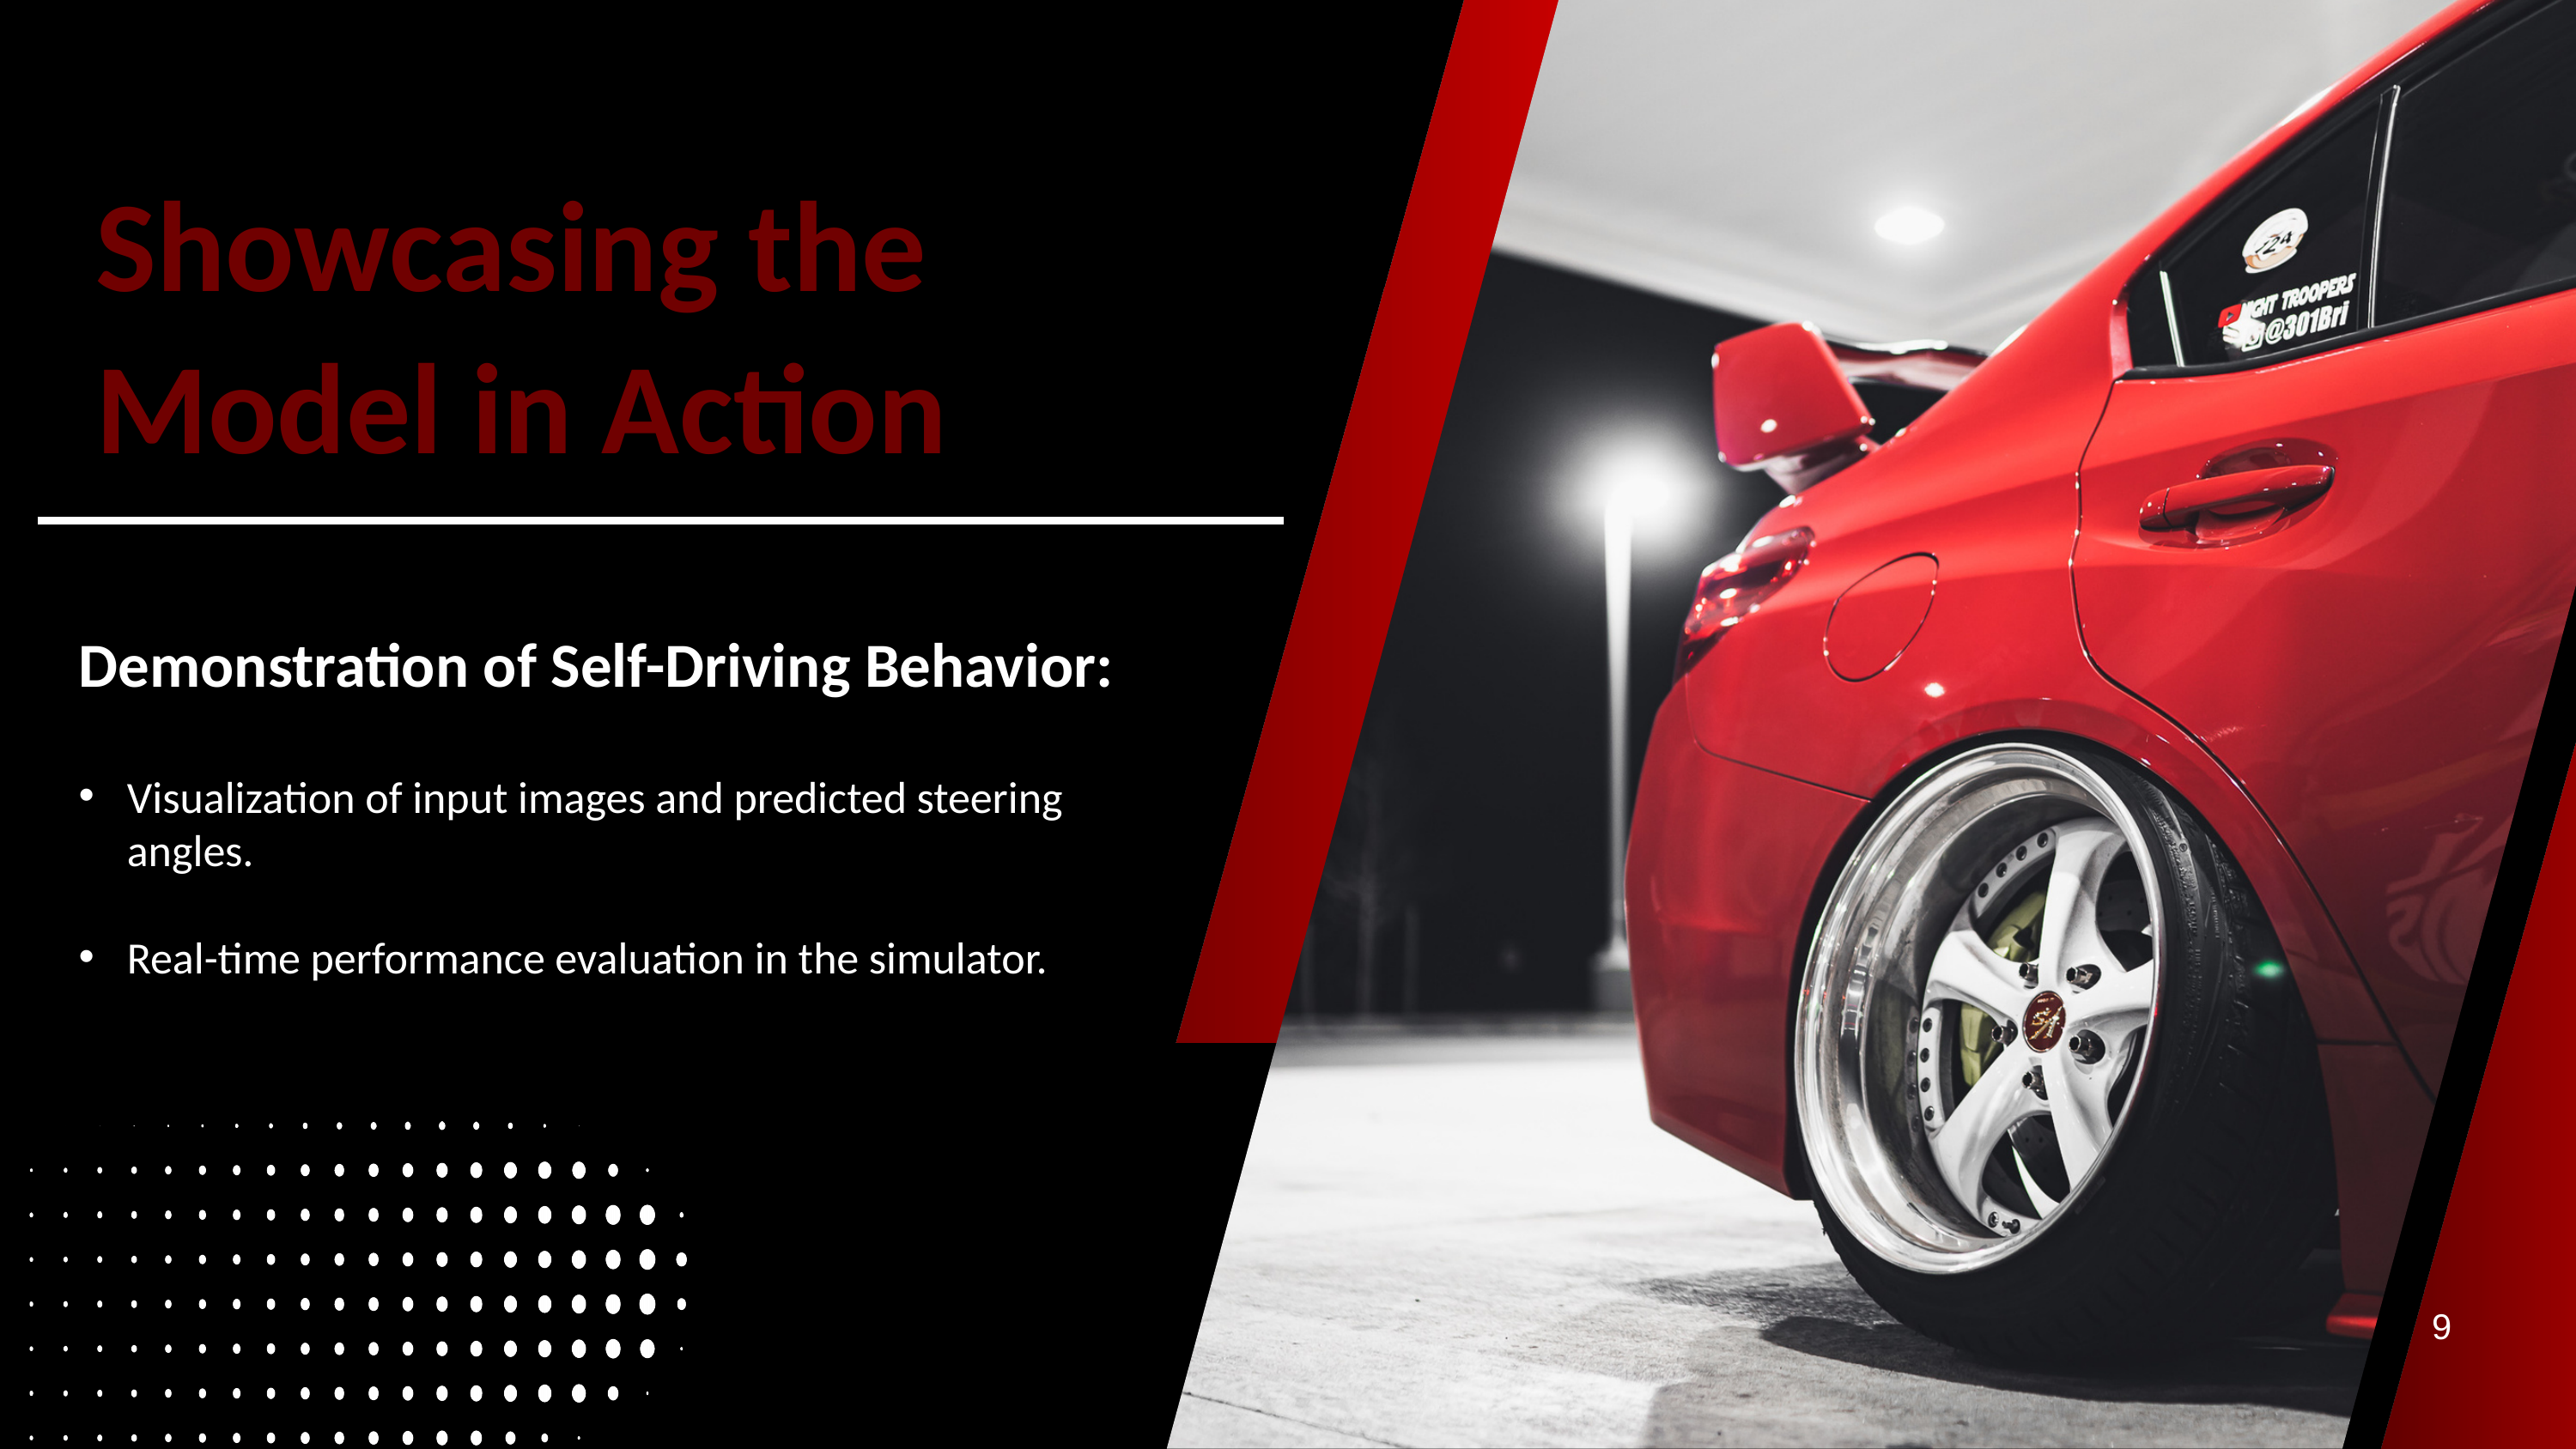

Showcasing the Model in Action
Demonstration of Self-Driving Behavior:

Visualization of input images and predicted steering angles.

Real-time performance evaluation in the simulator.

9